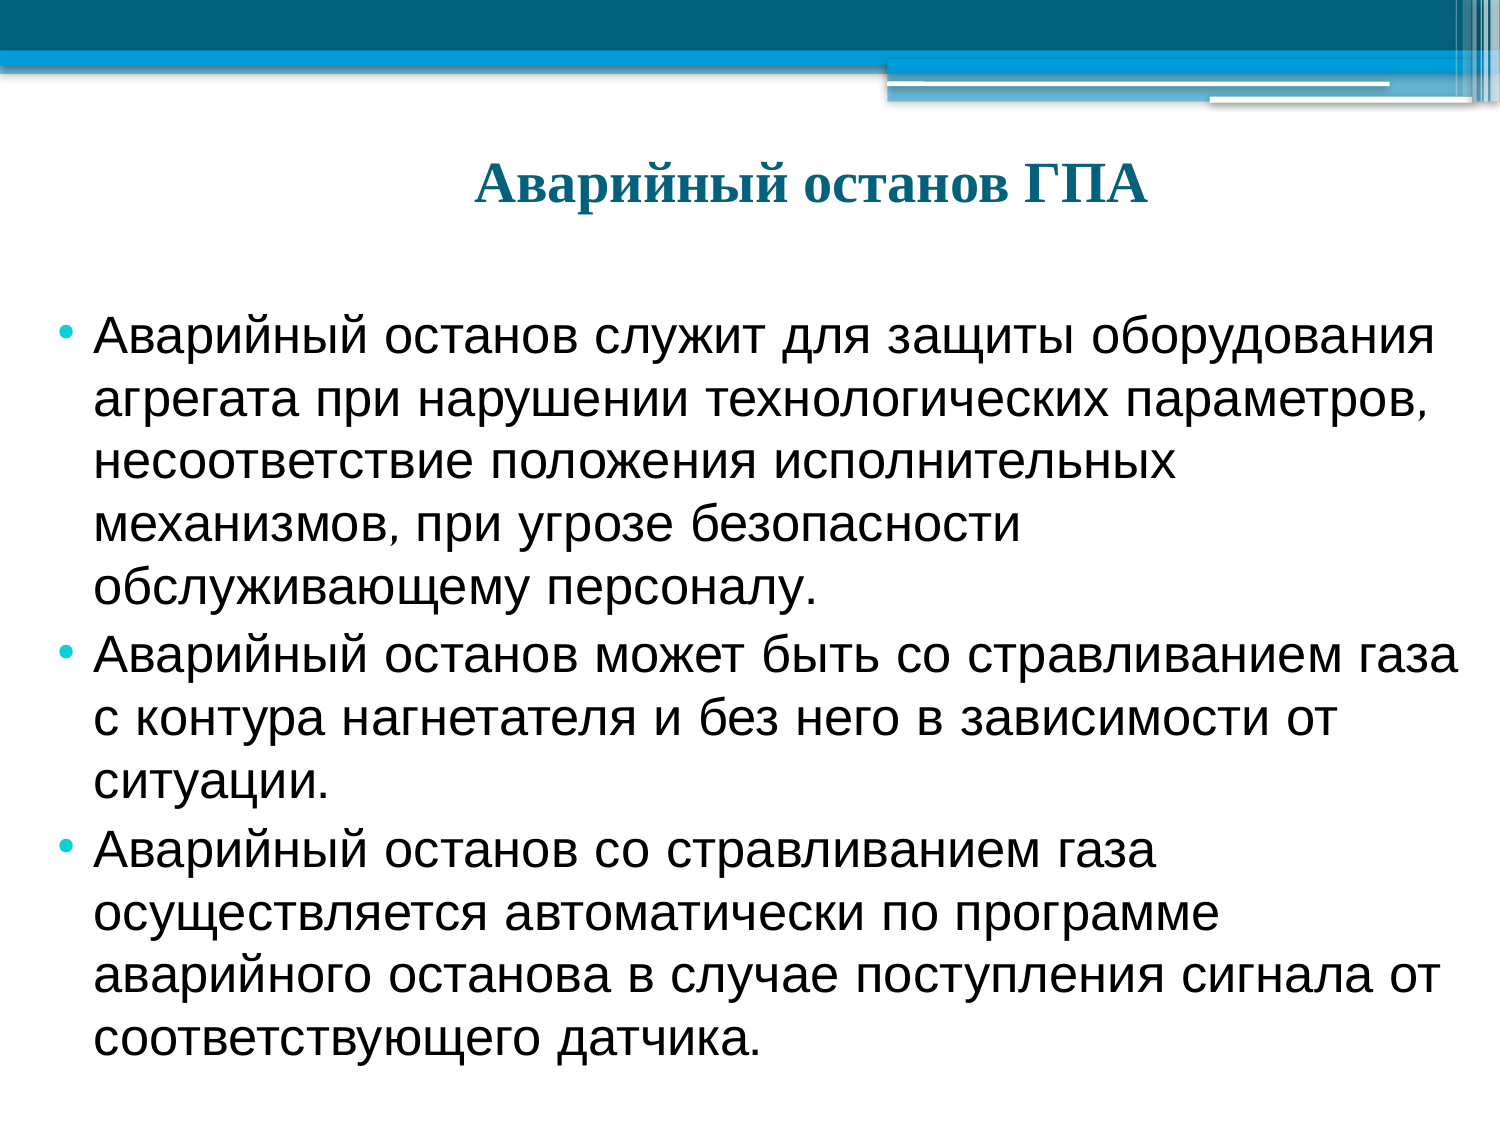

# Аварийный останов ГПА

Аварийный останов служит для защиты оборудования агрегата при нарушении технологических параметров, несоответствие положения исполнительных механизмов, при угрозе безопасности обслуживающему персоналу.
Аварийный останов может быть со стравливанием газа с контура нагнетателя и без него в зависимости от ситуации.
Аварийный останов со стравливанием газа осуществляется автоматически по программе аварийного останова в случае поступления сигнала от соответствующего датчика.